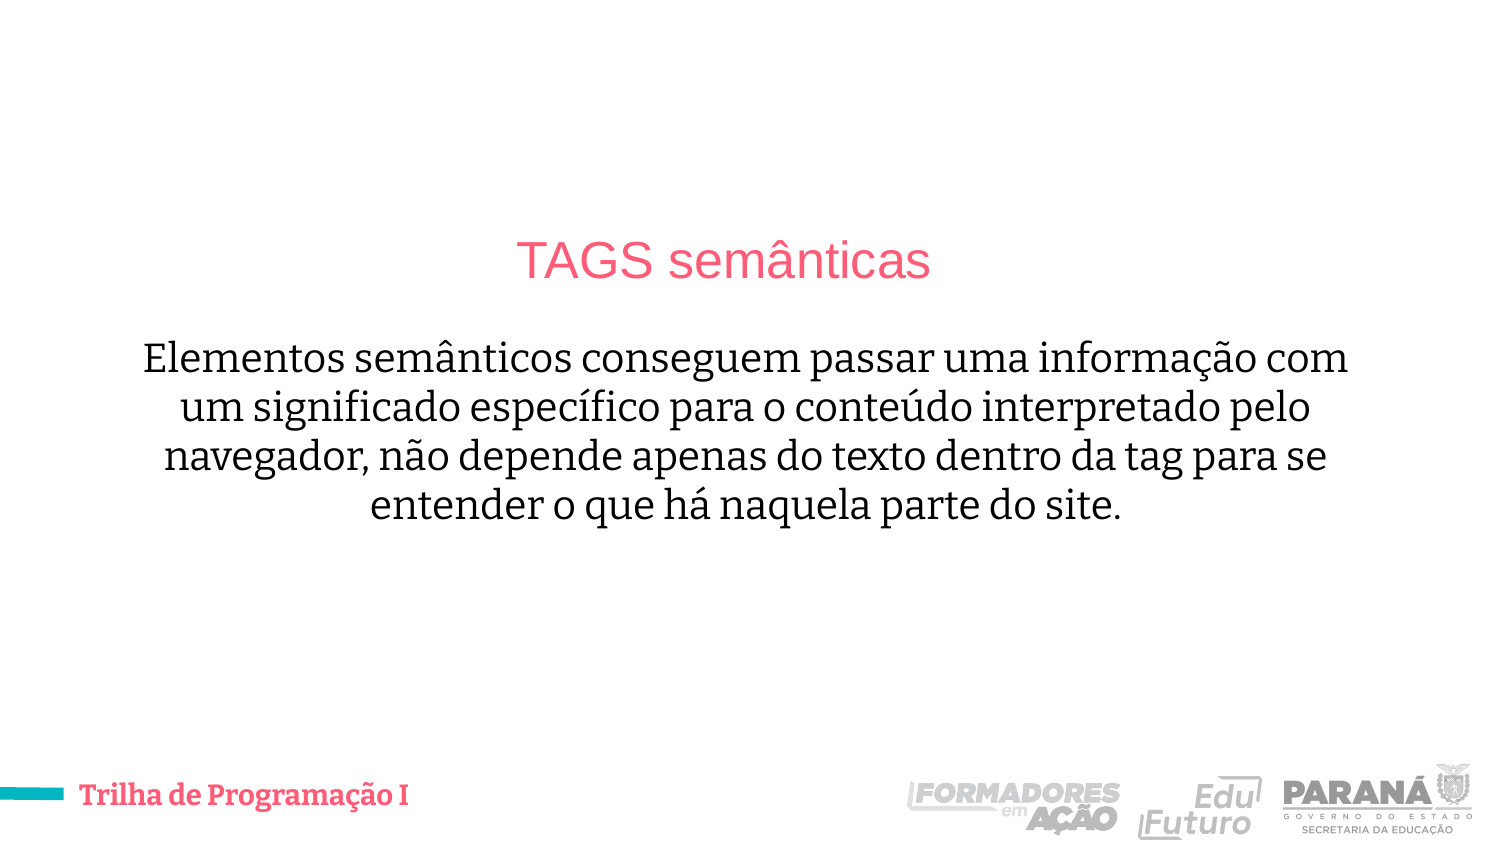

# TAGS semânticas
Elementos semânticos conseguem passar uma informação com um significado específico para o conteúdo interpretado pelo navegador, não depende apenas do texto dentro da tag para se entender o que há naquela parte do site.